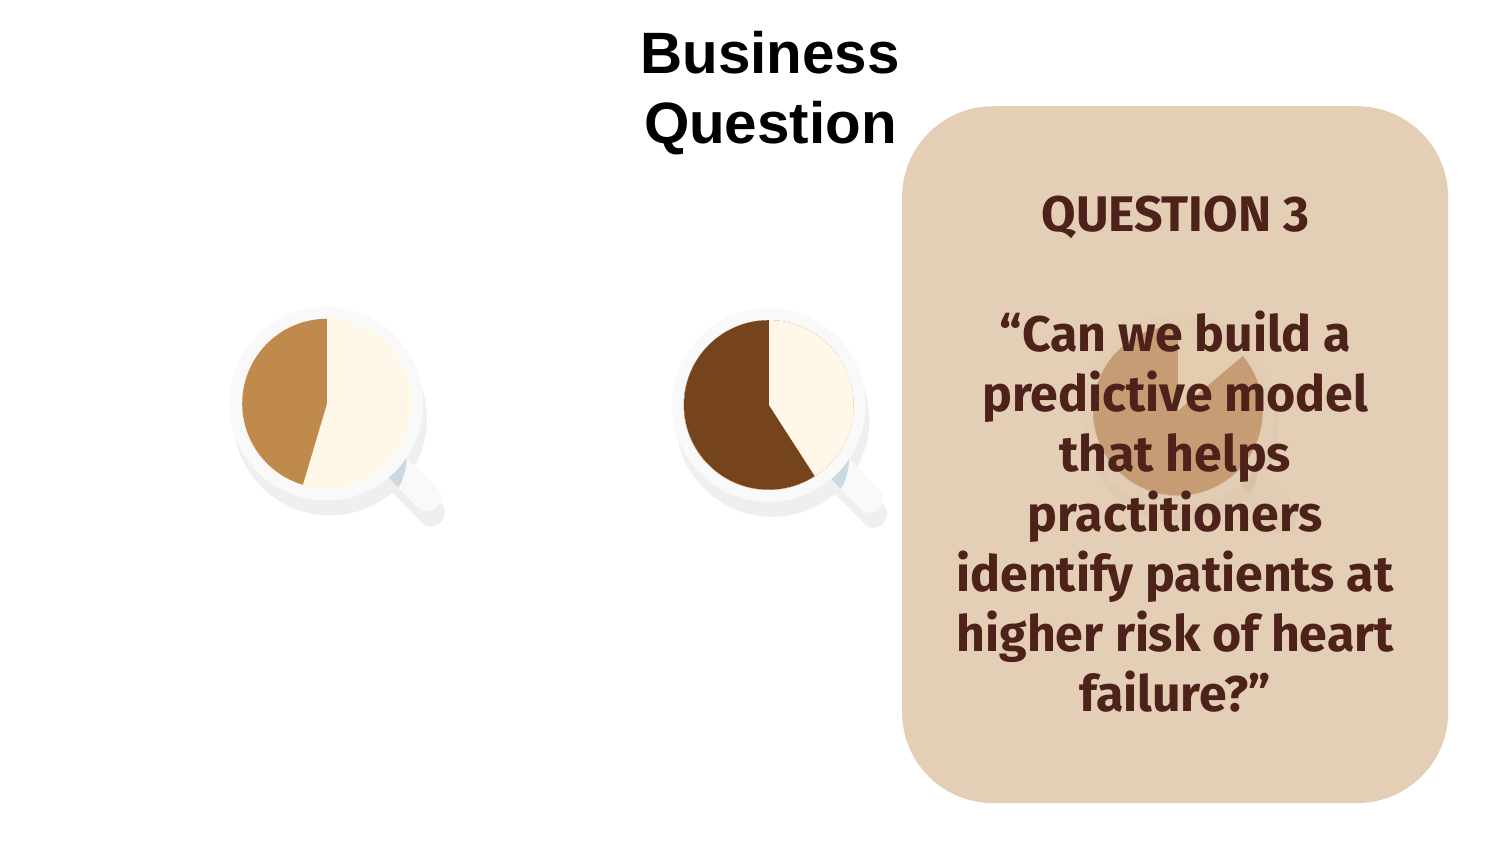

Business Question

QUESTION 3

“Can we build a predictive model that helps practitioners identify patients at higher risk of heart failure?”